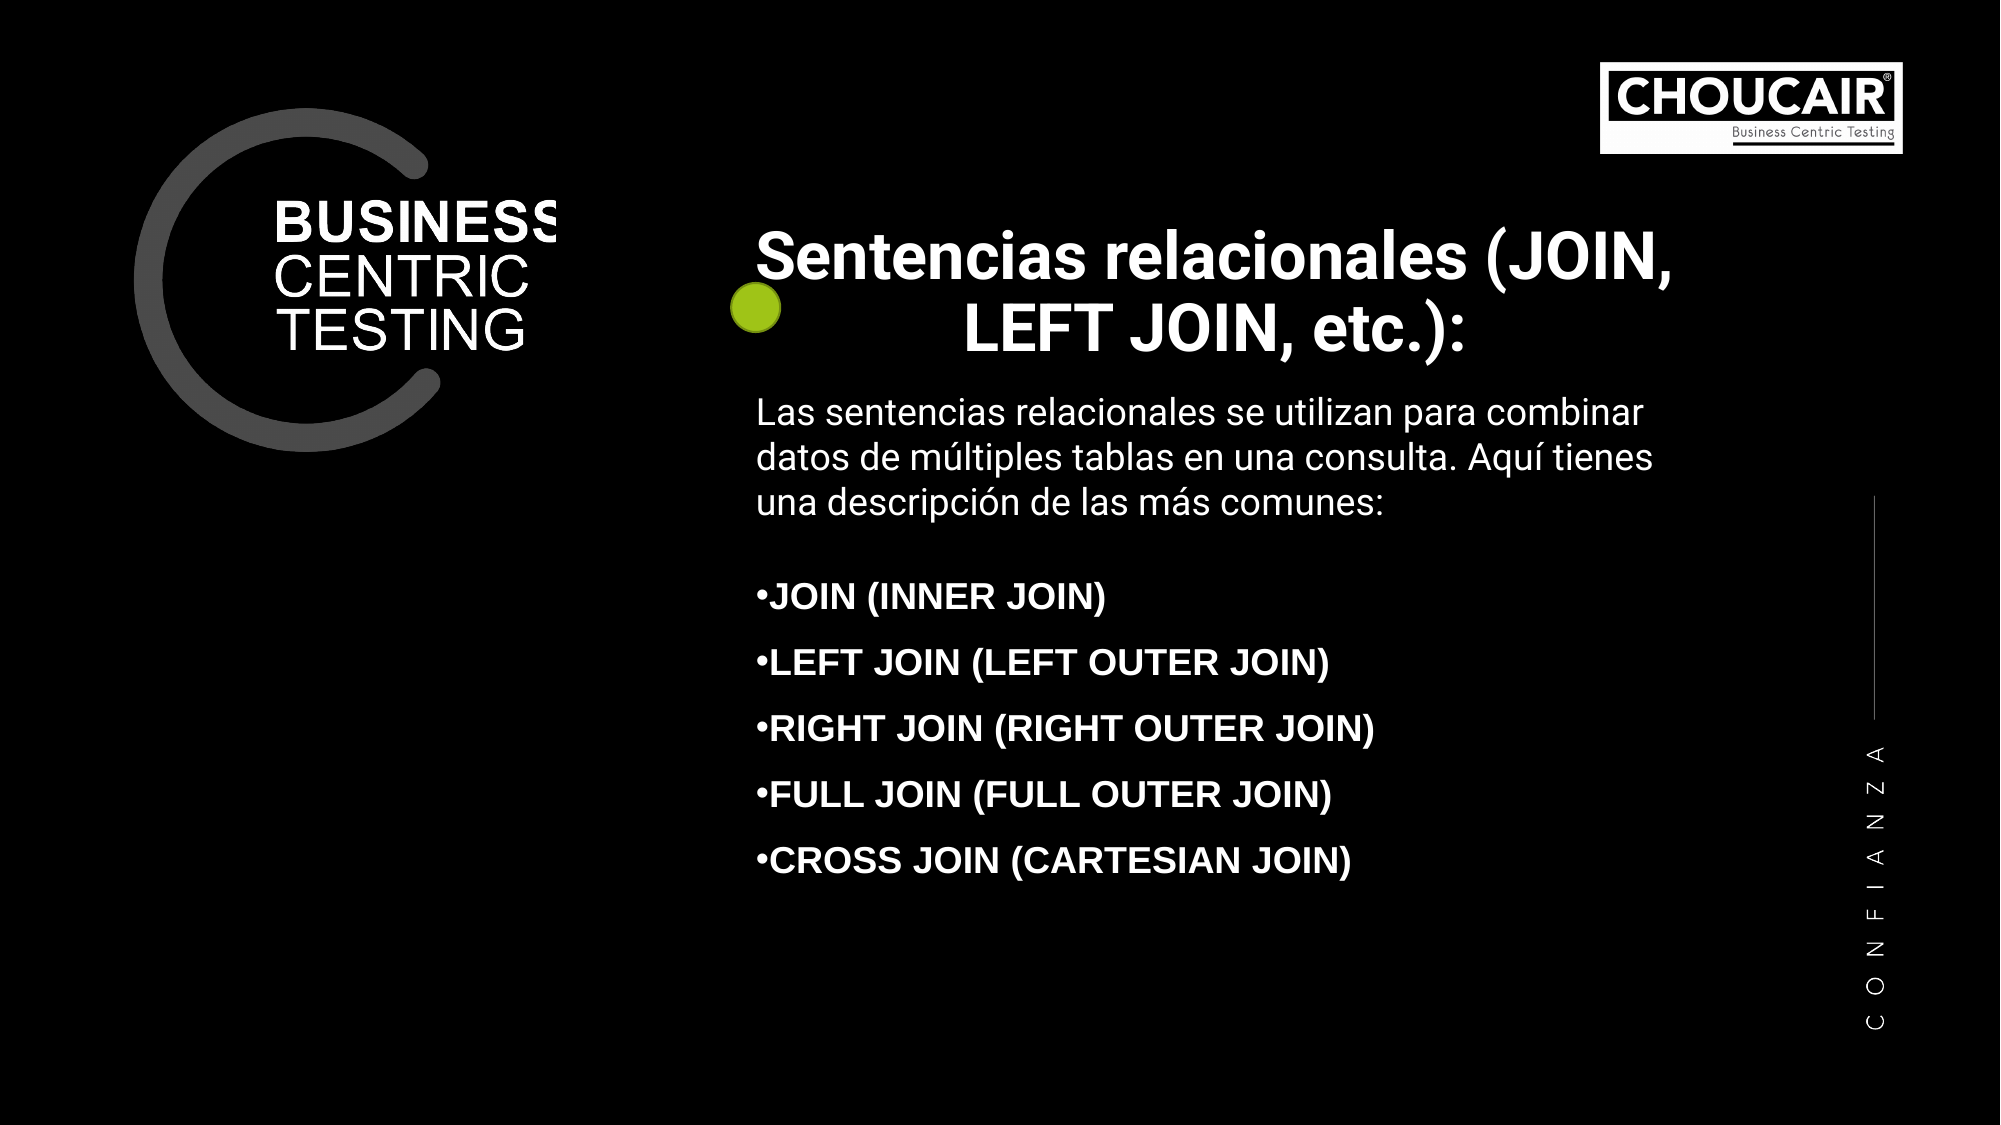

Sentencias relacionales (JOIN, LEFT JOIN, etc.):

Las sentencias relacionales se utilizan para combinar datos de múltiples tablas en una consulta. Aquí tienes una descripción de las más comunes:

JOIN (INNER JOIN)
LEFT JOIN (LEFT OUTER JOIN)
RIGHT JOIN (RIGHT OUTER JOIN)
FULL JOIN (FULL OUTER JOIN)
CROSS JOIN (CARTESIAN JOIN)